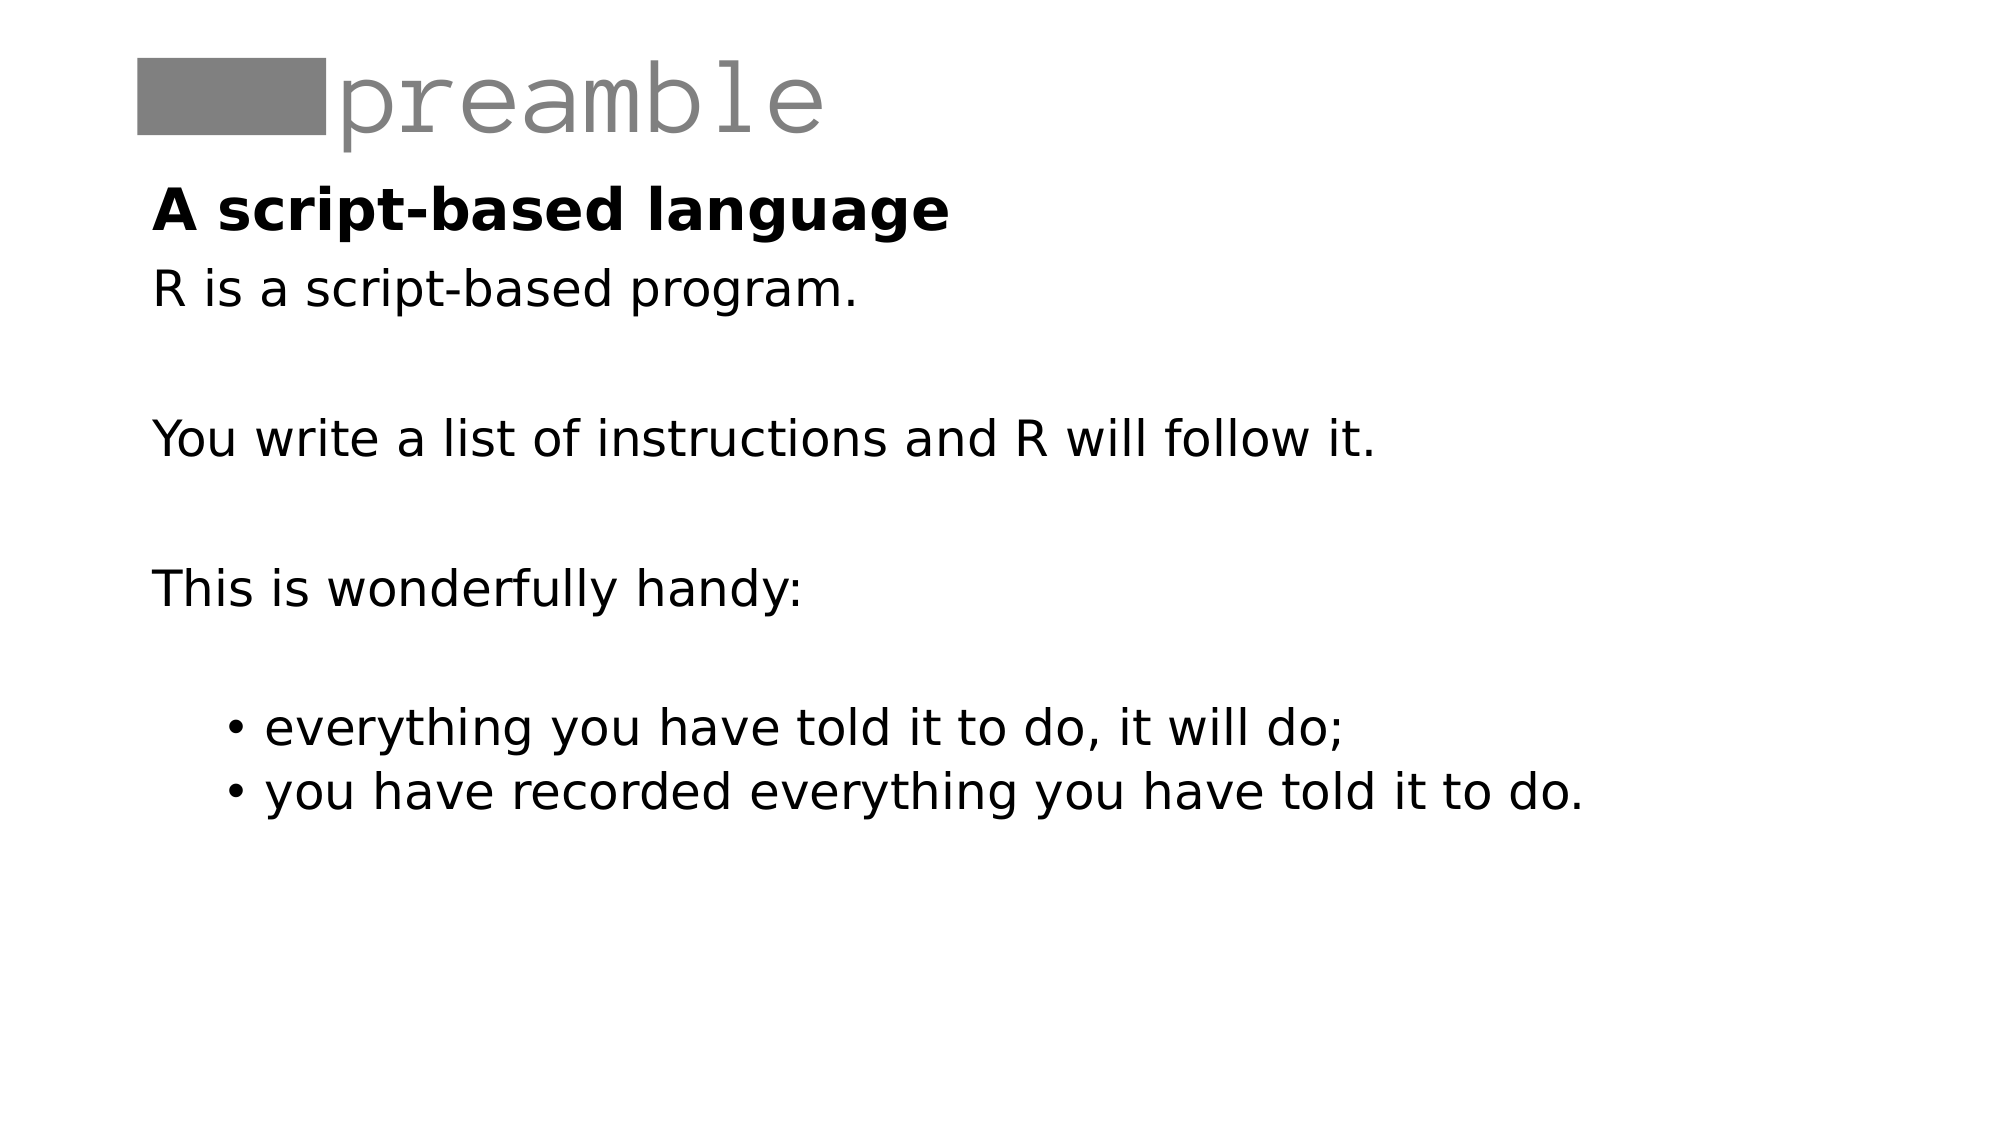

# preamble

A script-based language
R is a script-based program.

You write a list of instructions and R will follow it.

This is wonderfully handy:

everything you have told it to do, it will do;
you have recorded everything you have told it to do.